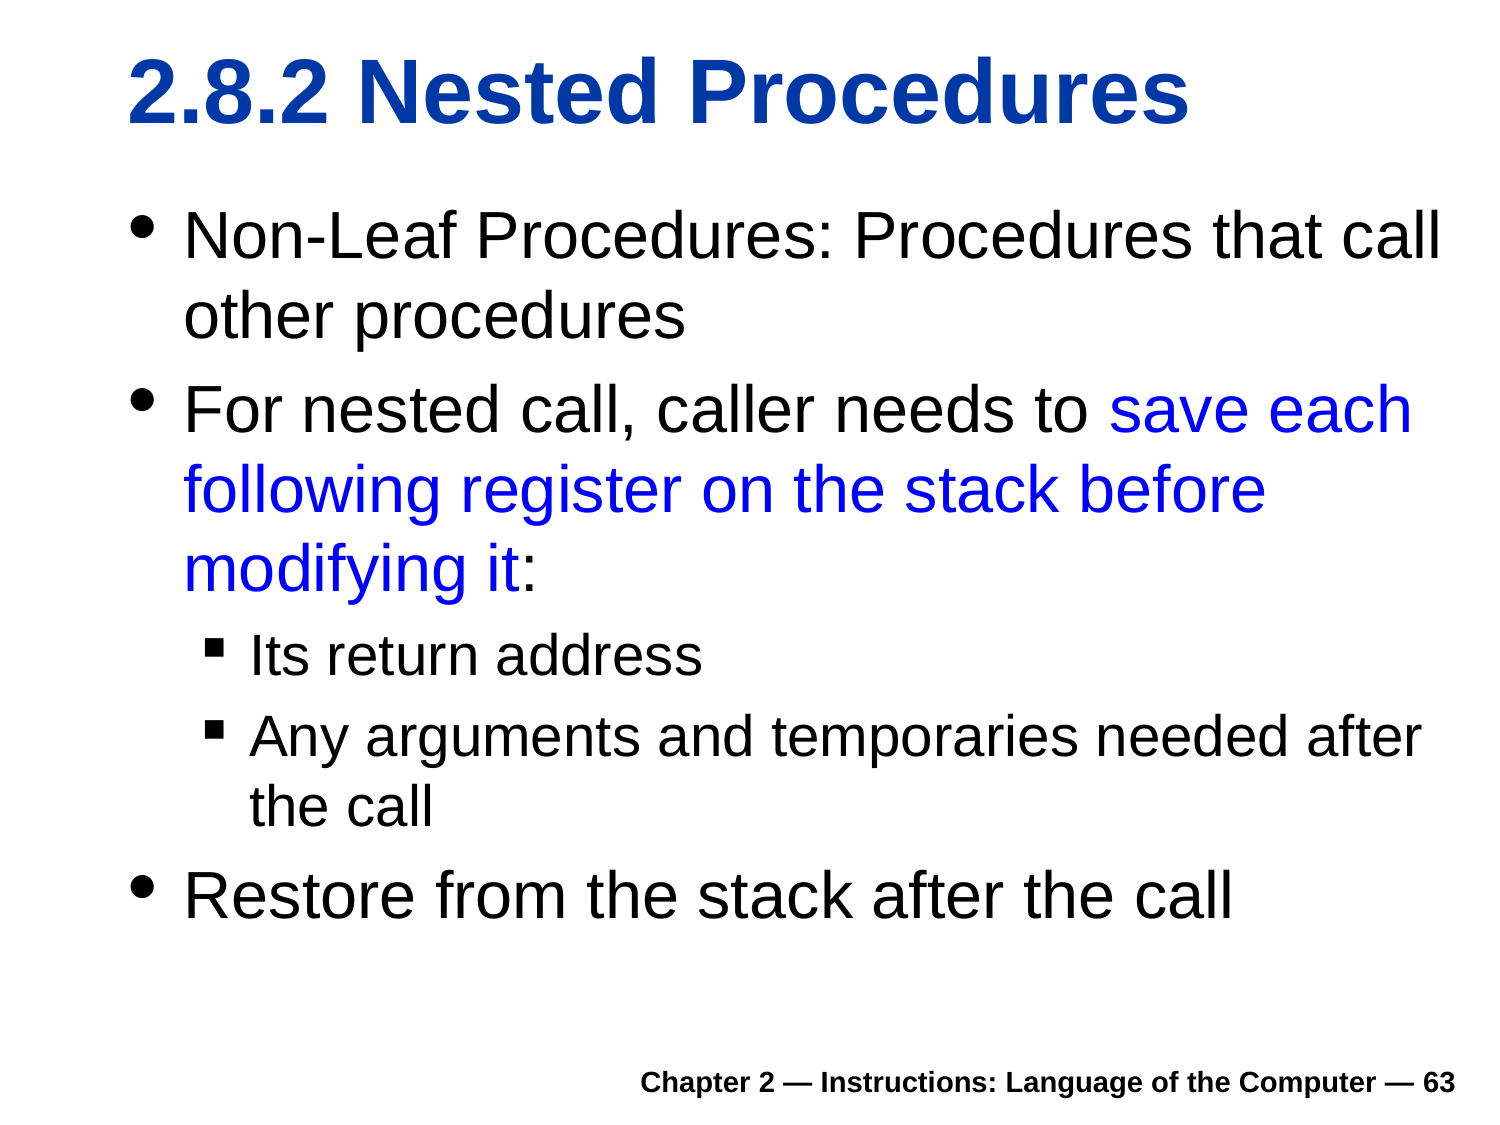

# 2.8.2 Nested Procedures
Non-Leaf Procedures: Procedures that call other procedures
For nested call, caller needs to save each following register on the stack before modifying it:
Its return address
Any arguments and temporaries needed after the call
Restore from the stack after the call
Chapter 2 — Instructions: Language of the Computer — 63